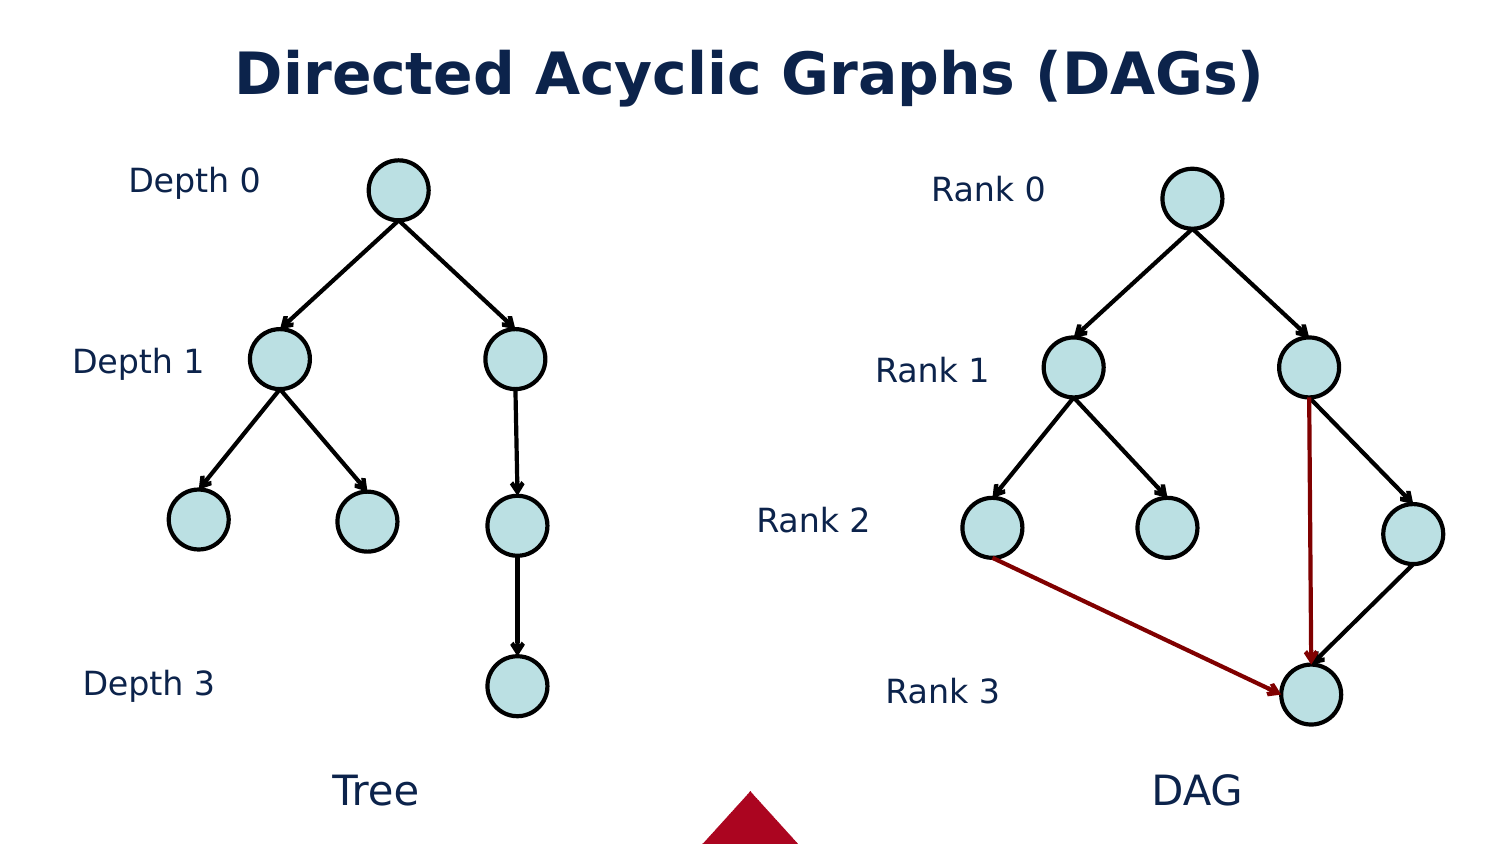

# Directed Acyclic Graphs (DAGs)
Depth 0

Rank 0

Depth 1

Rank 1

Rank 2

Depth 3

Rank 3

Tree

DAG